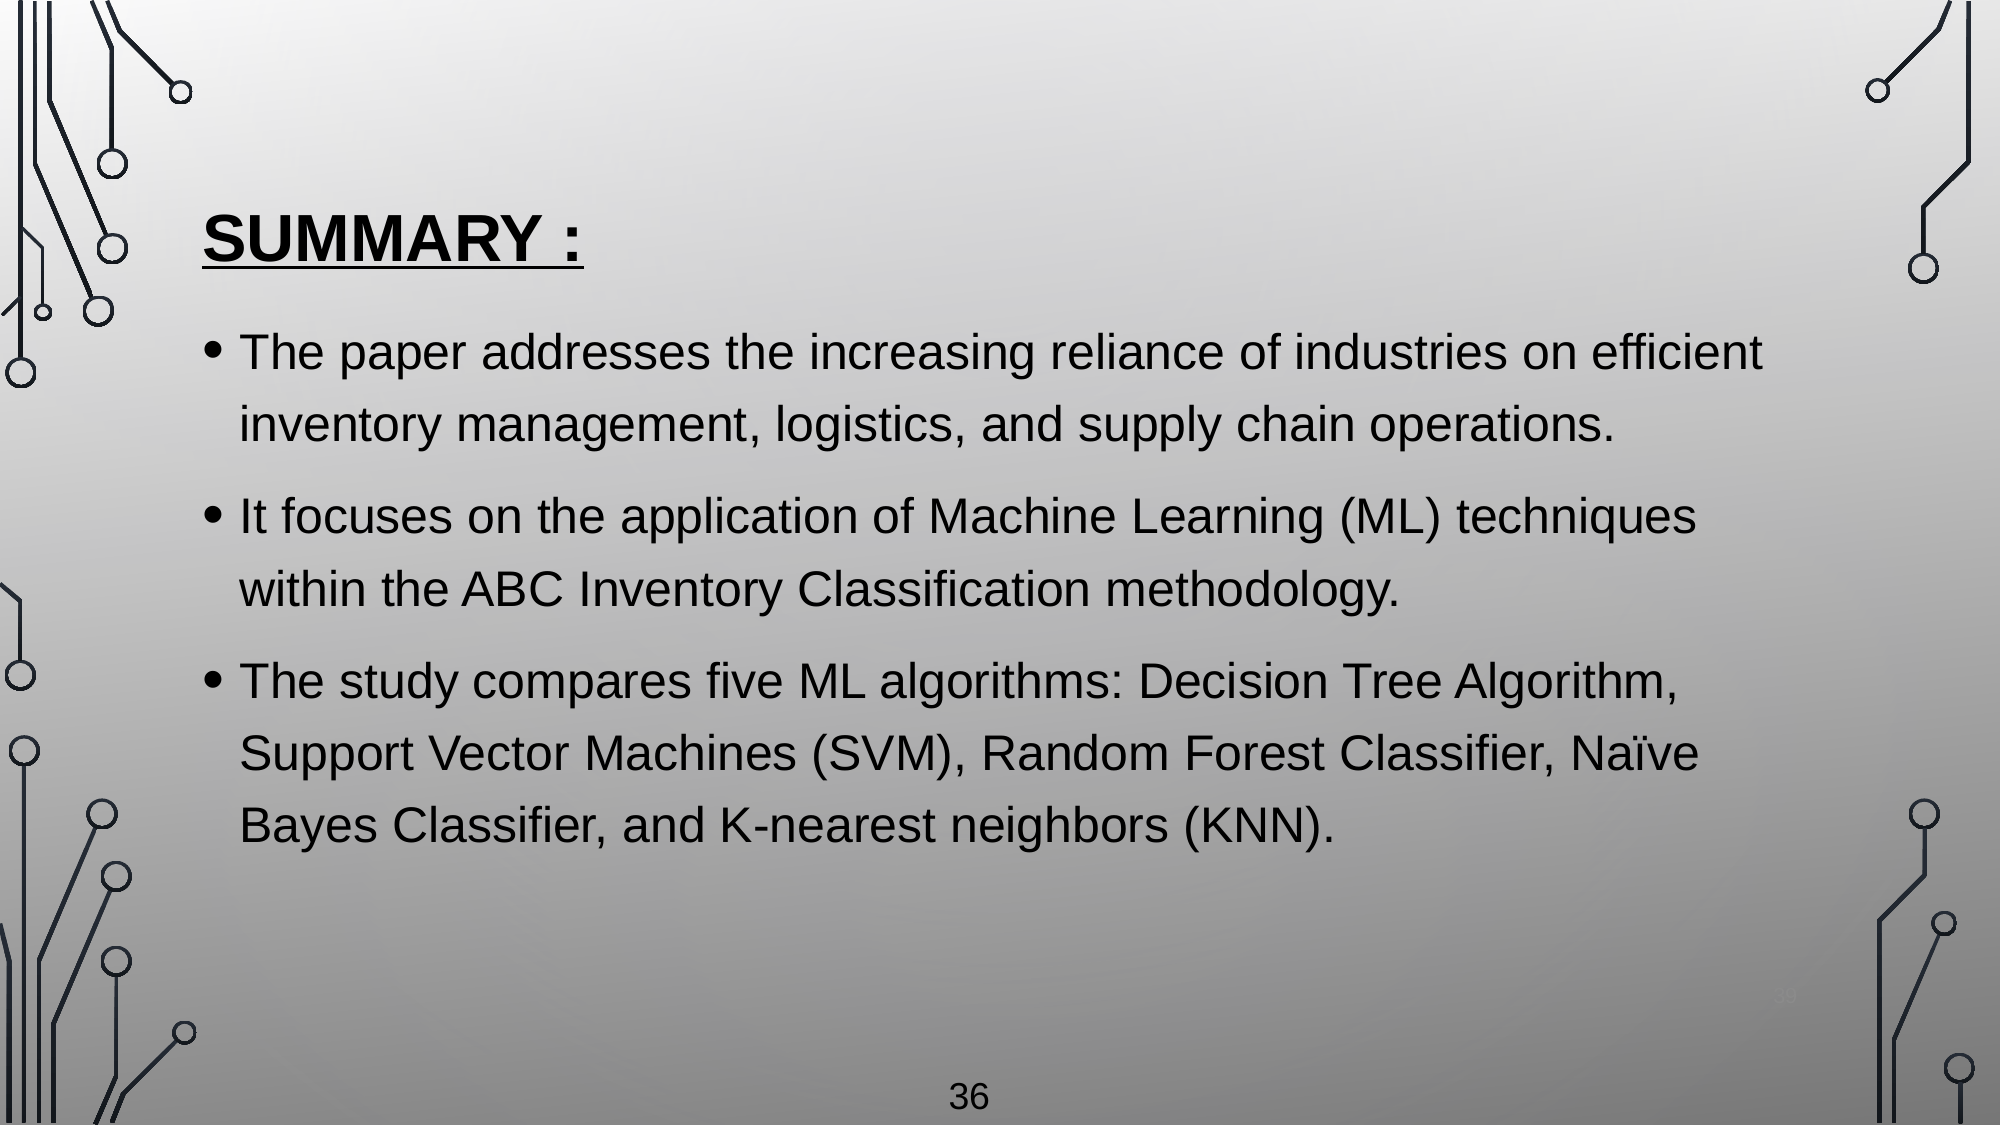

# SUMMARY :
The paper addresses the increasing reliance of industries on efficient inventory management, logistics, and supply chain operations.
It focuses on the application of Machine Learning (ML) techniques within the ABC Inventory Classification methodology.
The study compares five ML algorithms: Decision Tree Algorithm, Support Vector Machines (SVM), Random Forest Classifier, Naïve Bayes Classifier, and K-nearest neighbors (KNN).

39
36